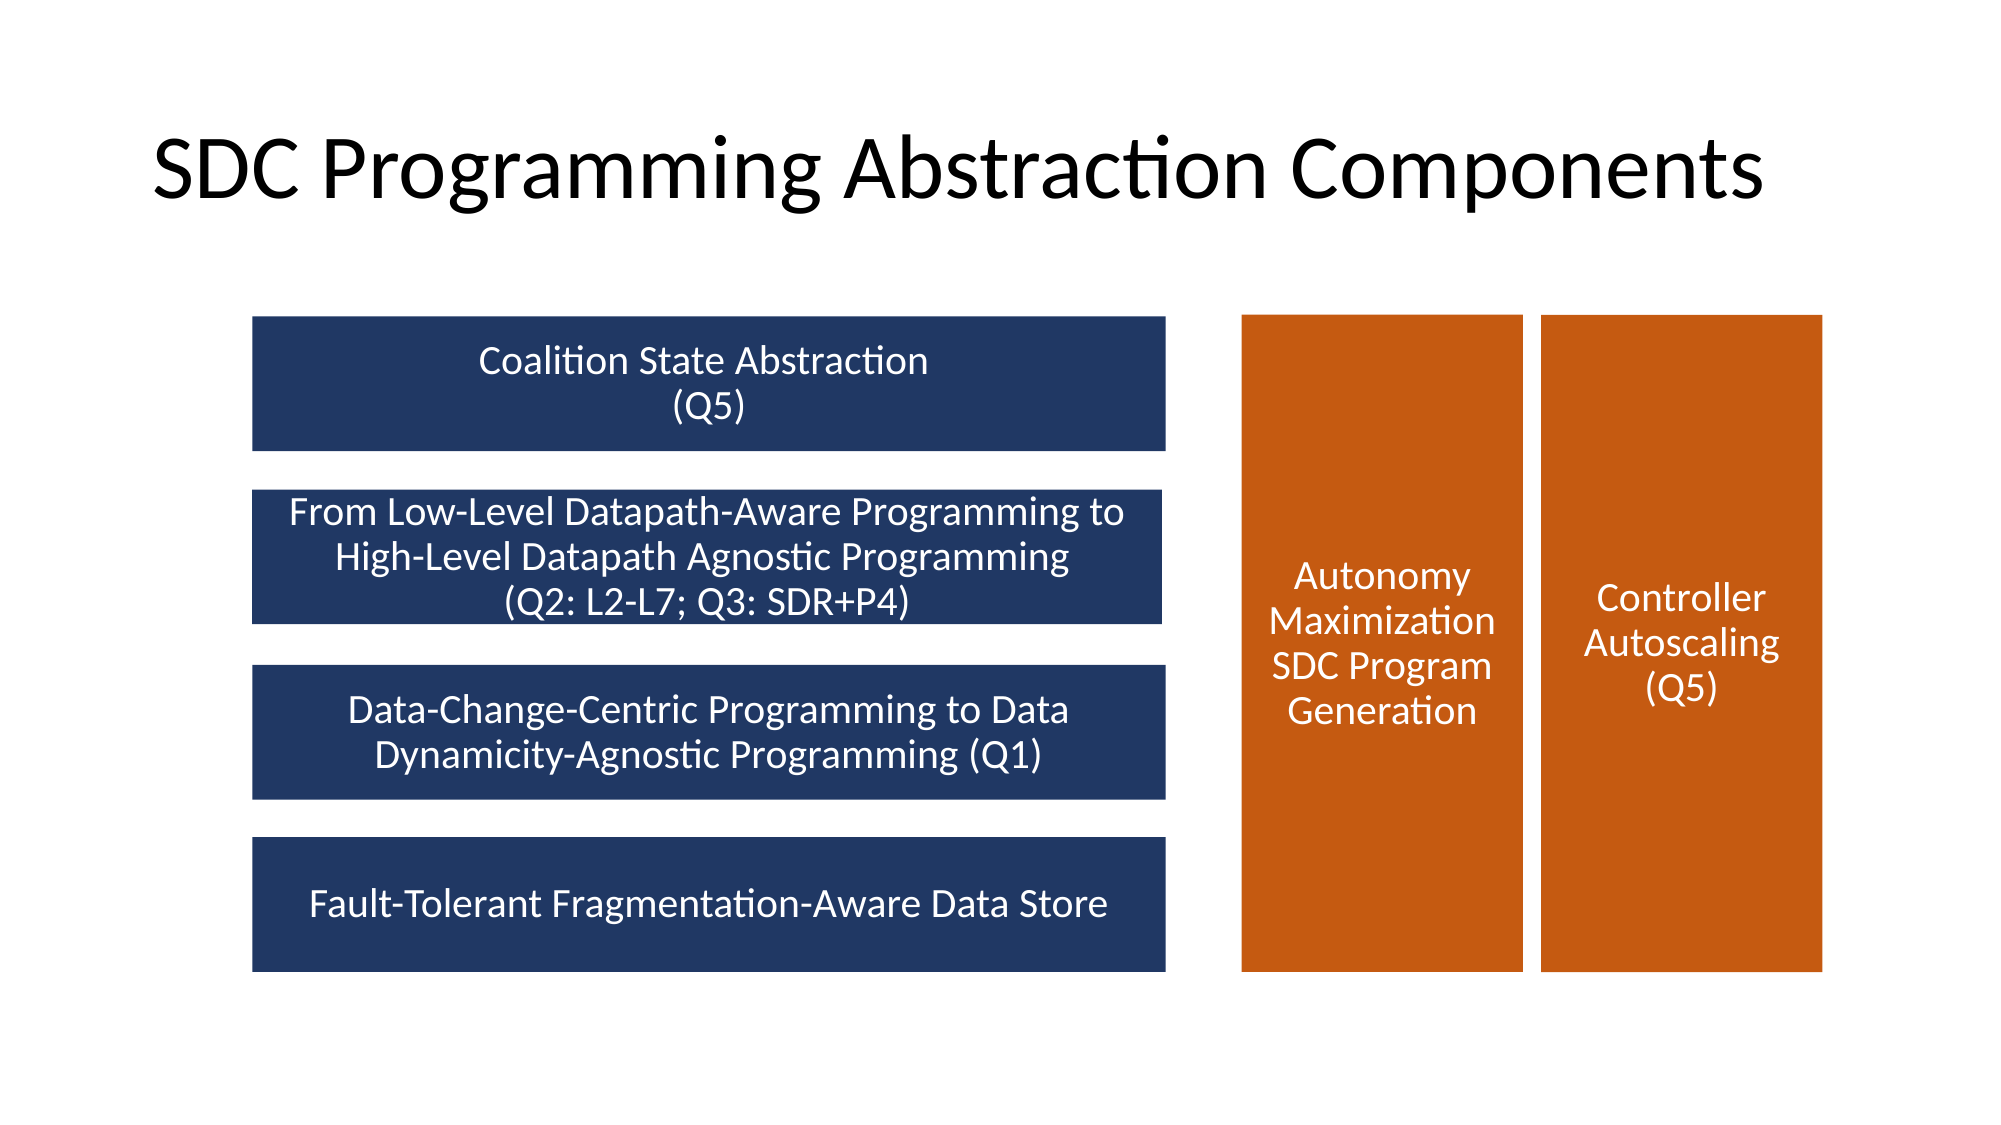

# SDC Programming Abstraction Components

Autonomy Maximization SDC Program Generation

Controller Autoscaling (Q5)

Coalition State Abstraction
(Q5)

From Low-Level Datapath-Aware Programming to High-Level Datapath Agnostic Programming
(Q2: L2-L7; Q3: SDR+P4)

Data-Change-Centric Programming to Data Dynamicity-Agnostic Programming (Q1)

Fault-Tolerant Fragmentation-Aware Data Store